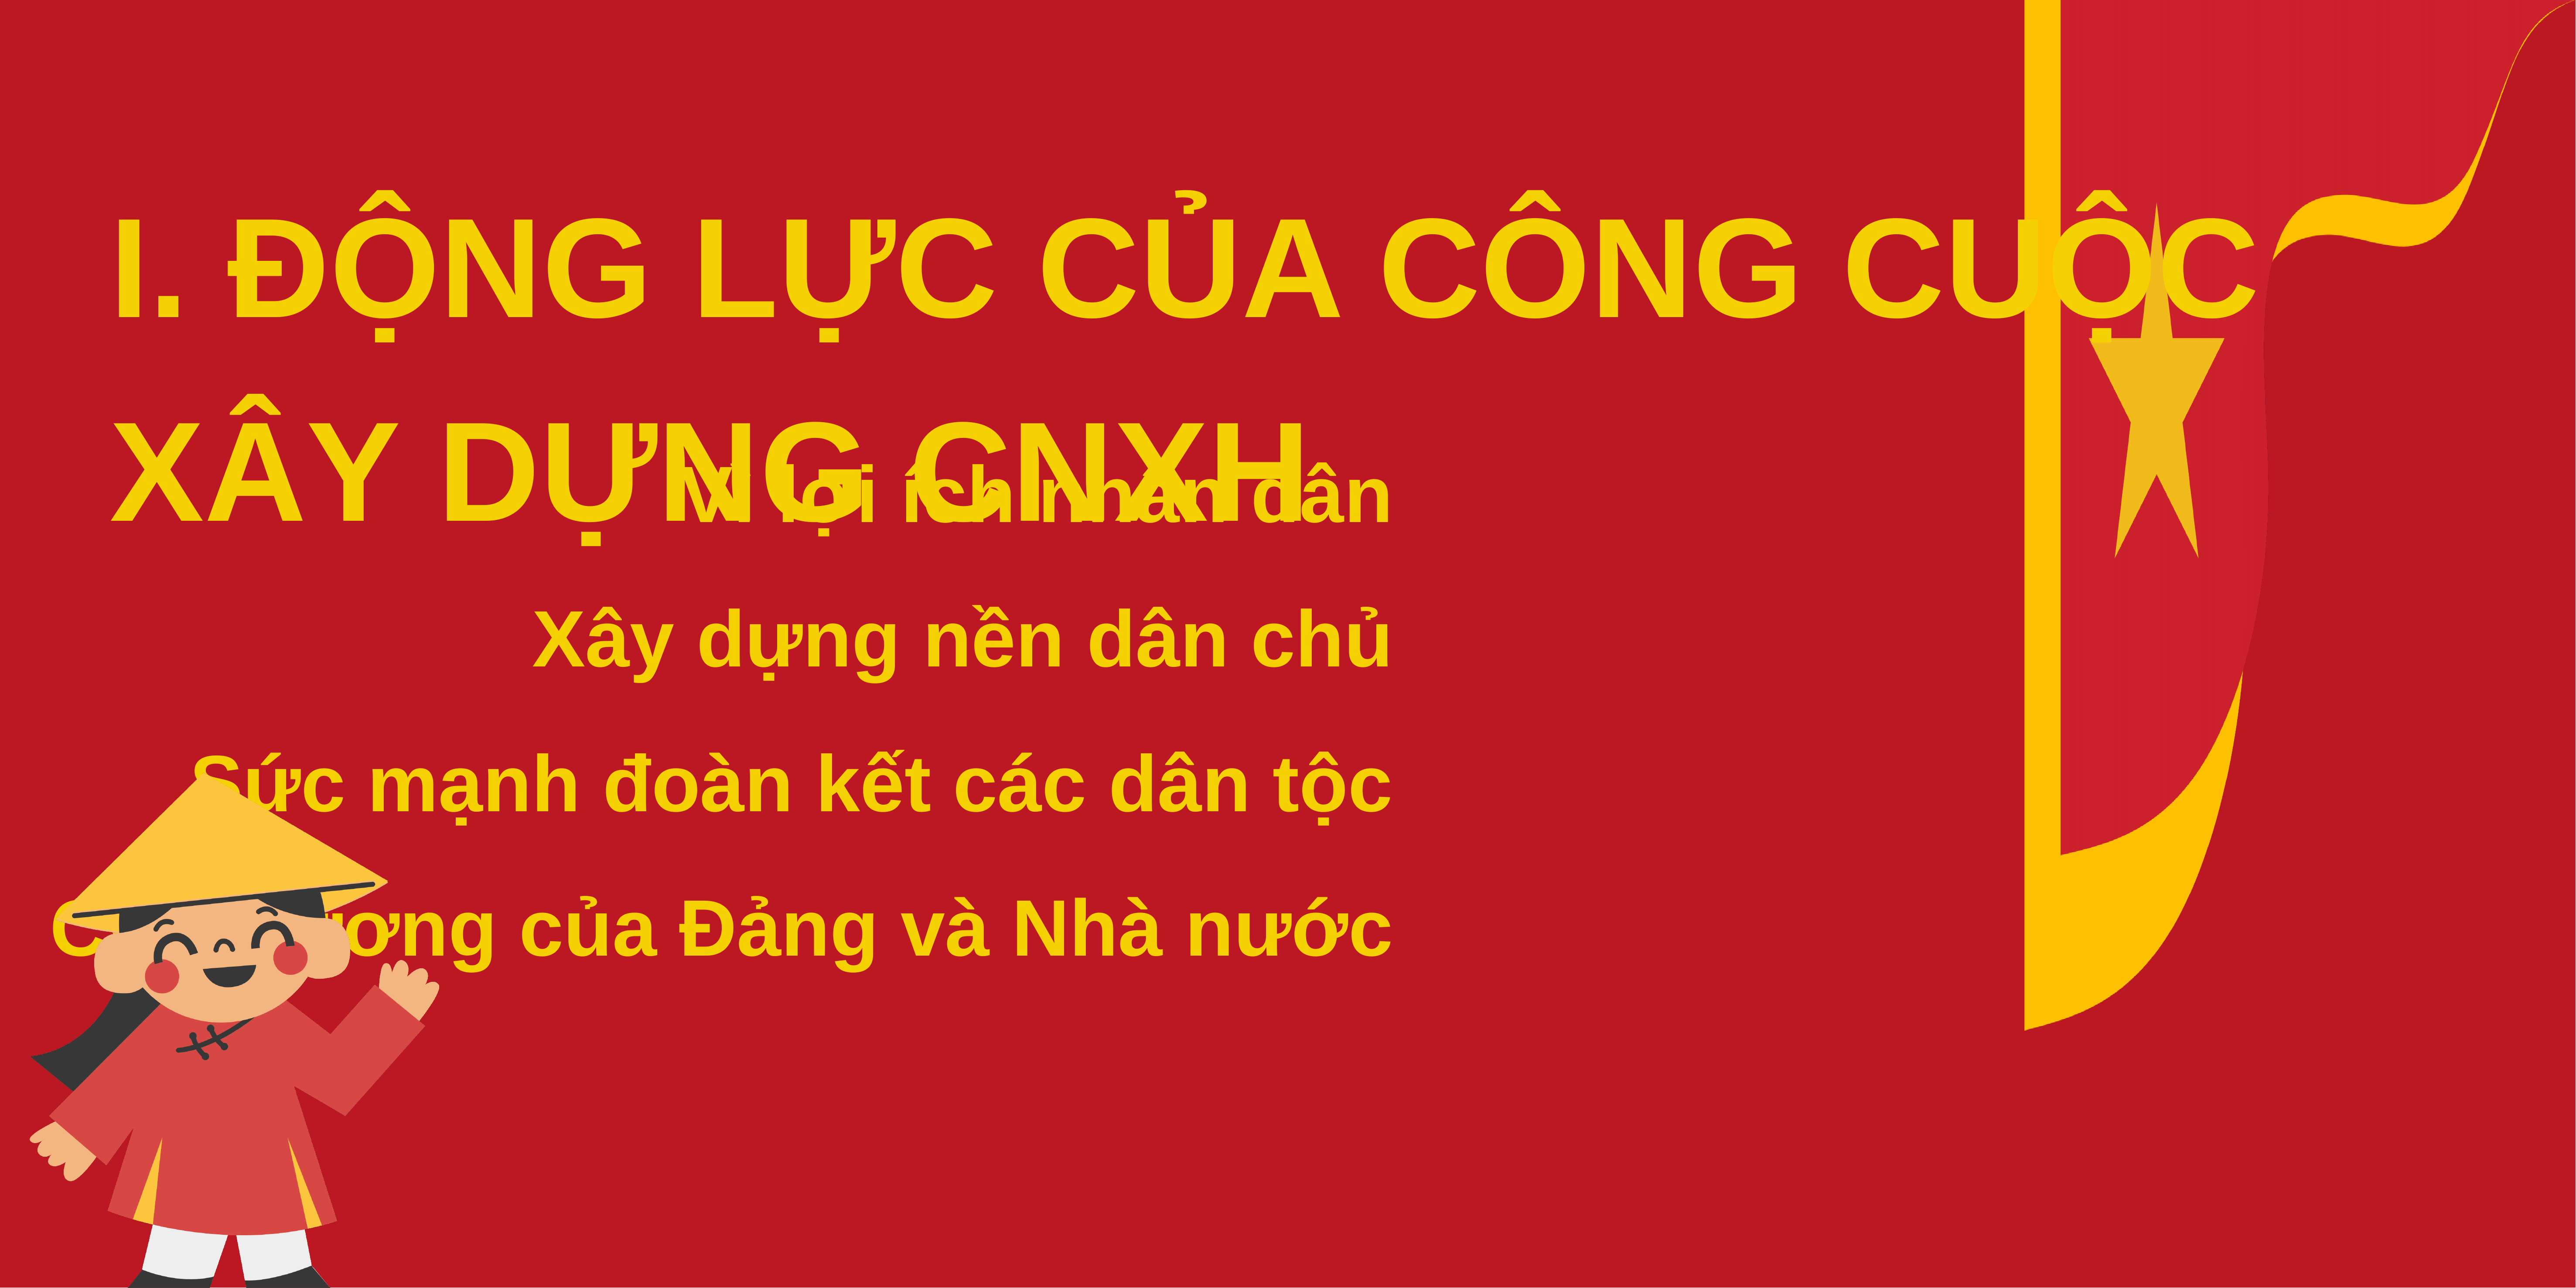

I. ĐỘNG LỰC CỦA CÔNG CUỘC XÂY DỰNG CNXH

Vì lợi ích nhân dân
Xây dựng nền dân chủ
Sức mạnh đoàn kết các dân tộc
Chủ trương của Đảng và Nhà nước